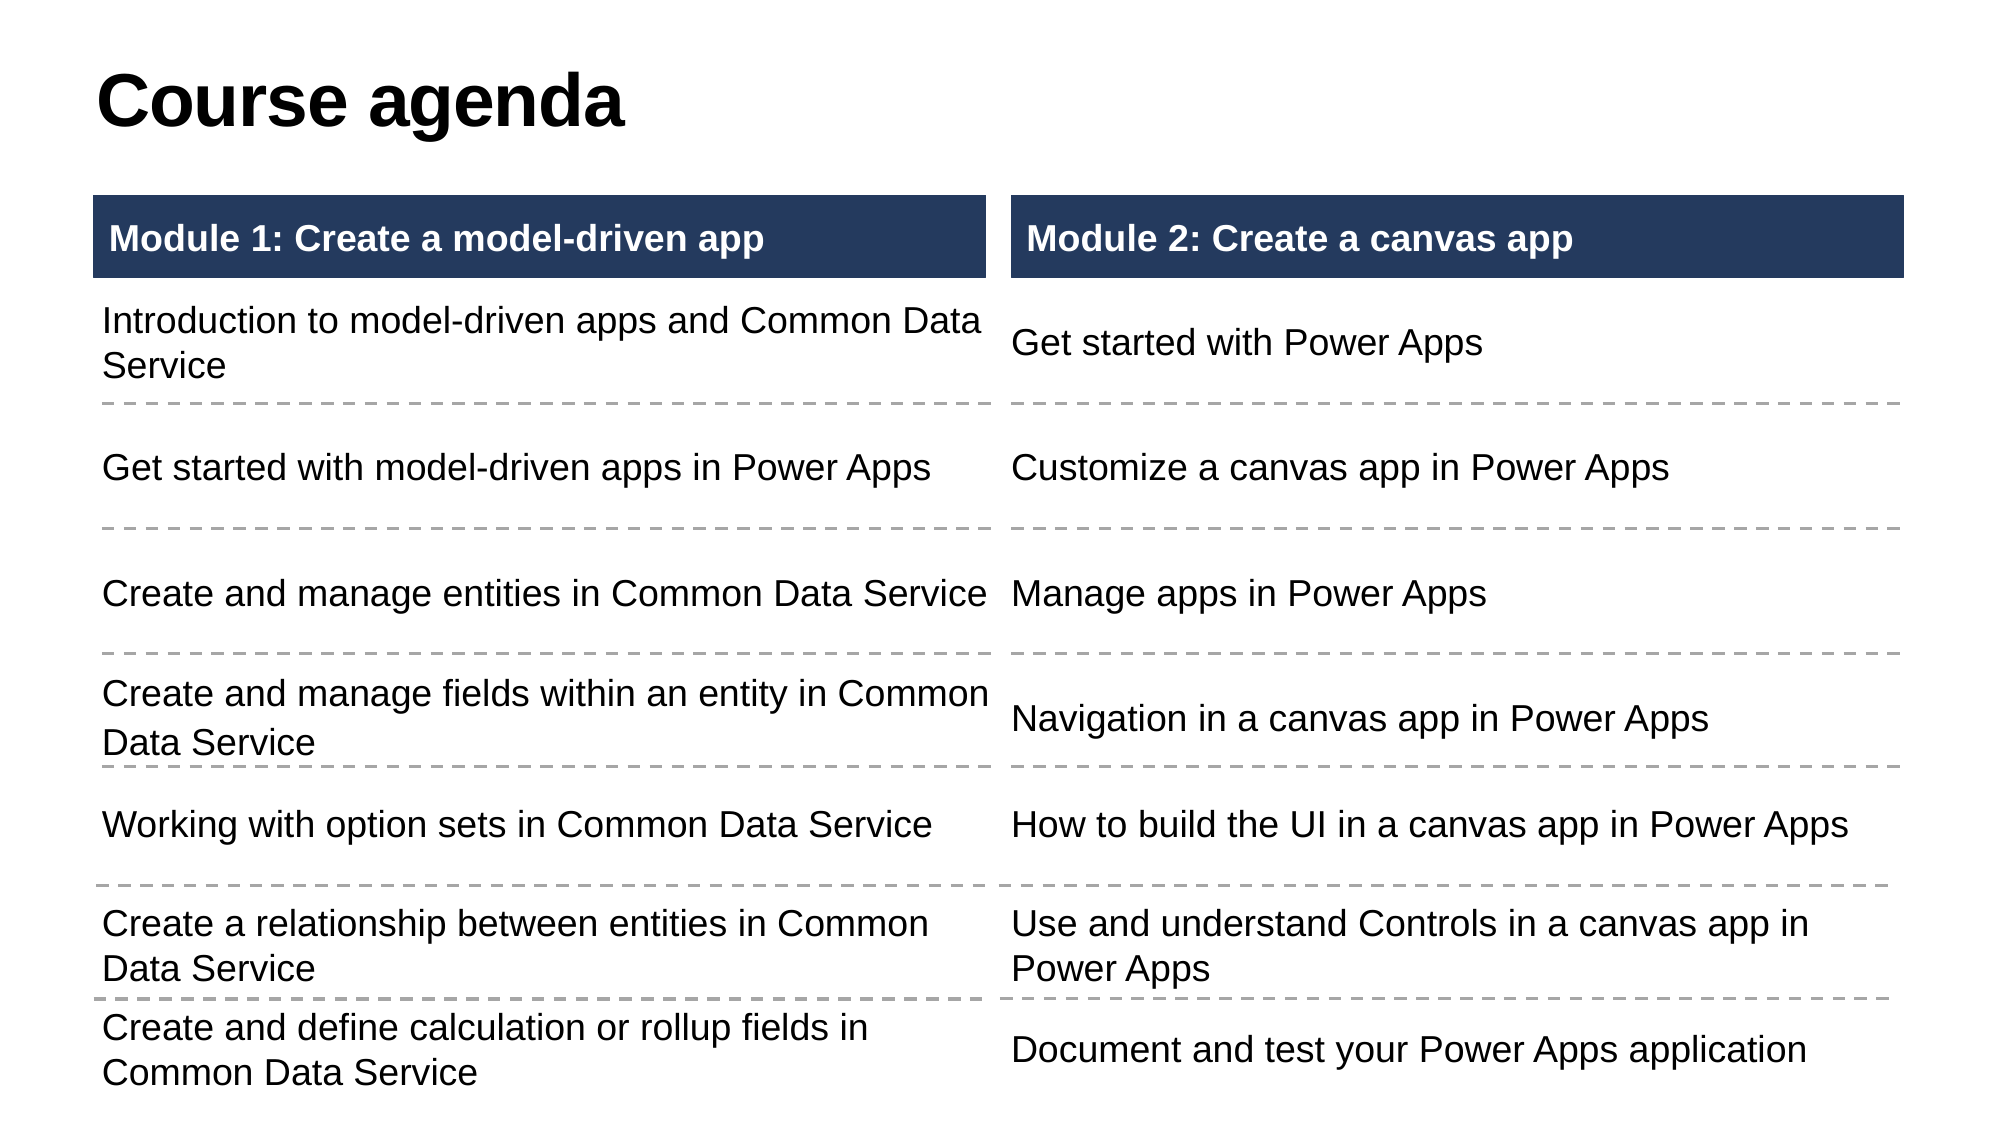

# Course agenda
Module 1: Create a model-driven app
Module 2: Create a canvas app
Introduction to model-driven apps and Common Data Service
Get started with Power Apps
Get started with model-driven apps in Power Apps
Customize a canvas app in Power Apps
Create and manage entities in Common Data Service
Manage apps in Power Apps
Create and manage fields within an entity in Common Data Service
Navigation in a canvas app in Power Apps
Working with option sets in Common Data Service
How to build the UI in a canvas app in Power Apps
Create a relationship between entities in Common Data Service
Use and understand Controls in a canvas app in Power Apps
Create and define calculation or rollup fields in Common Data Service
Document and test your Power Apps application